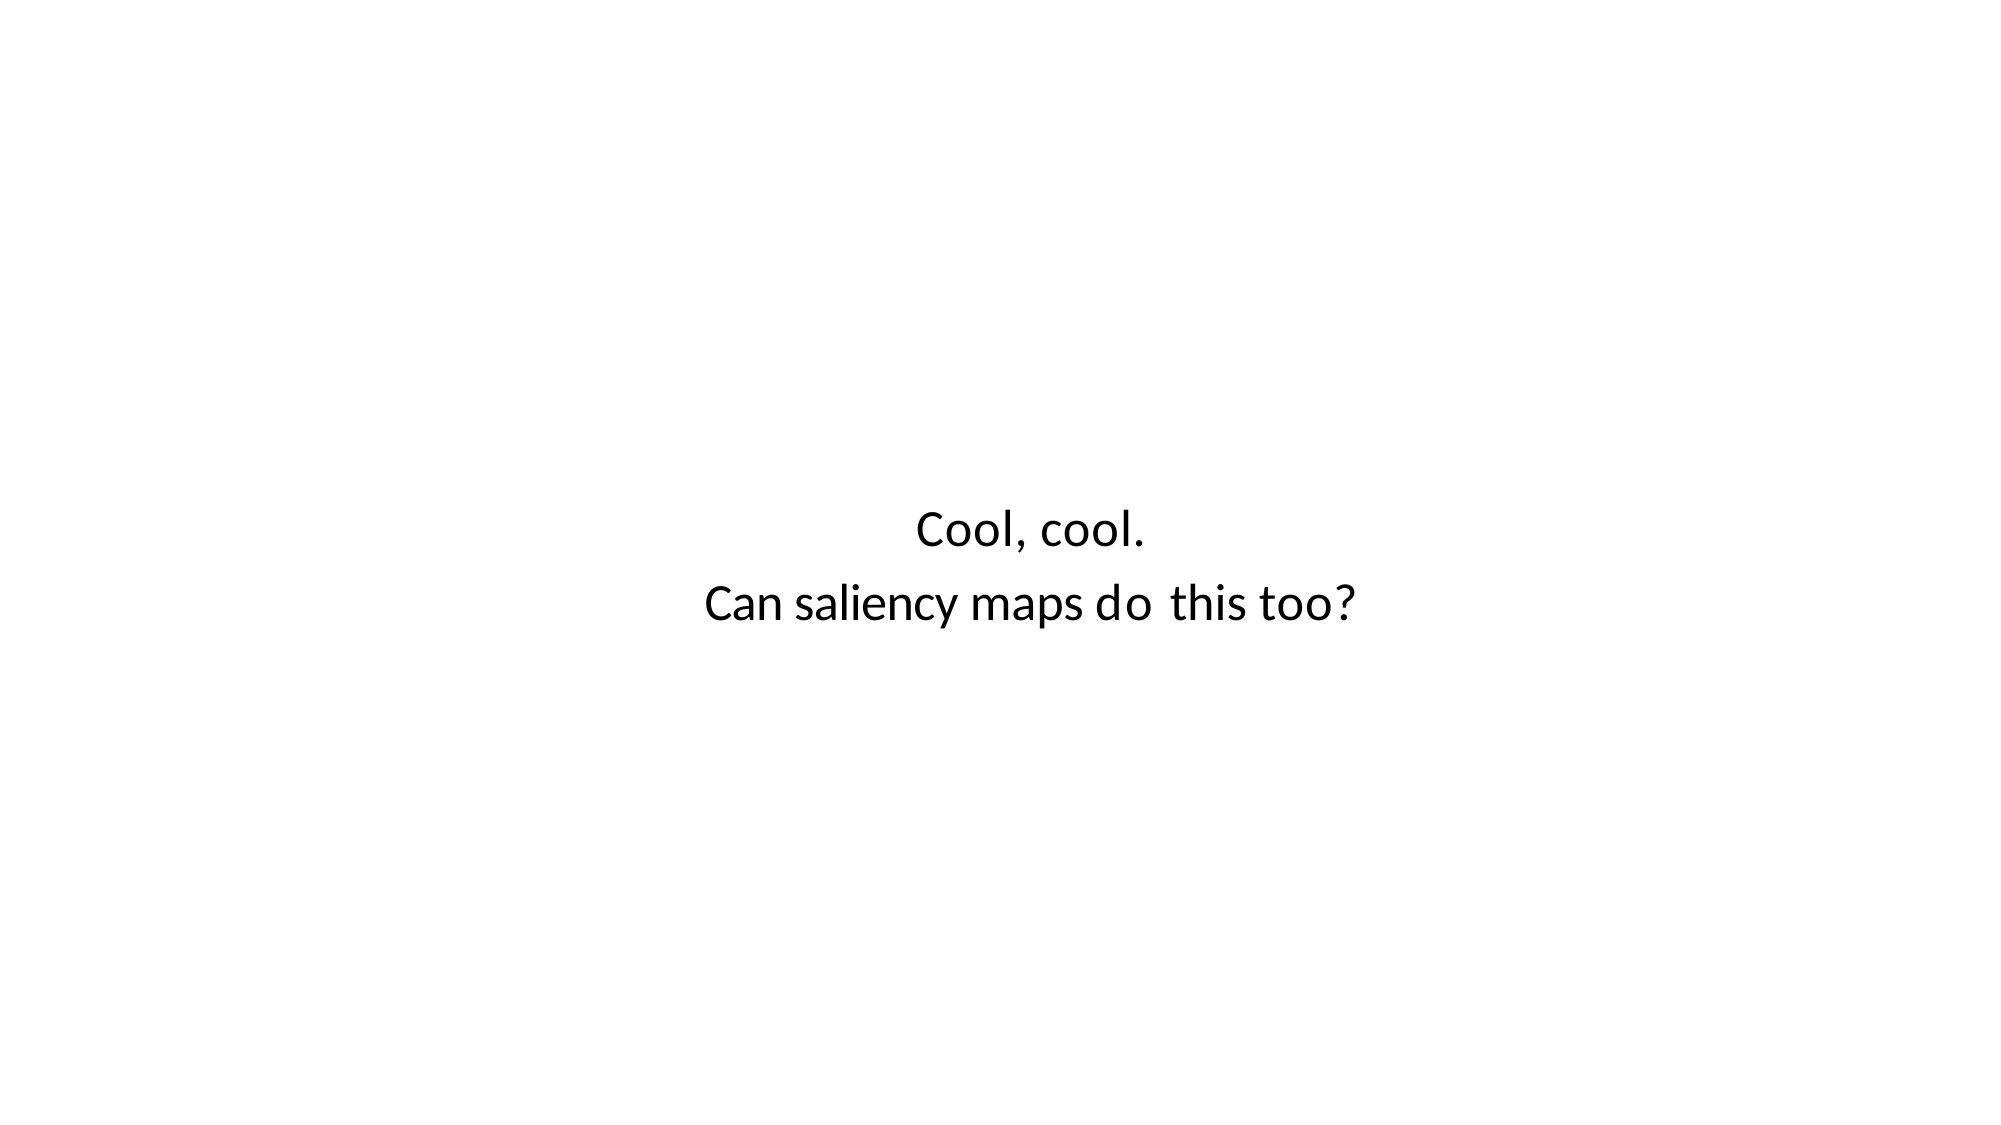

# Cool, cool.
Can saliency maps do this too?
57